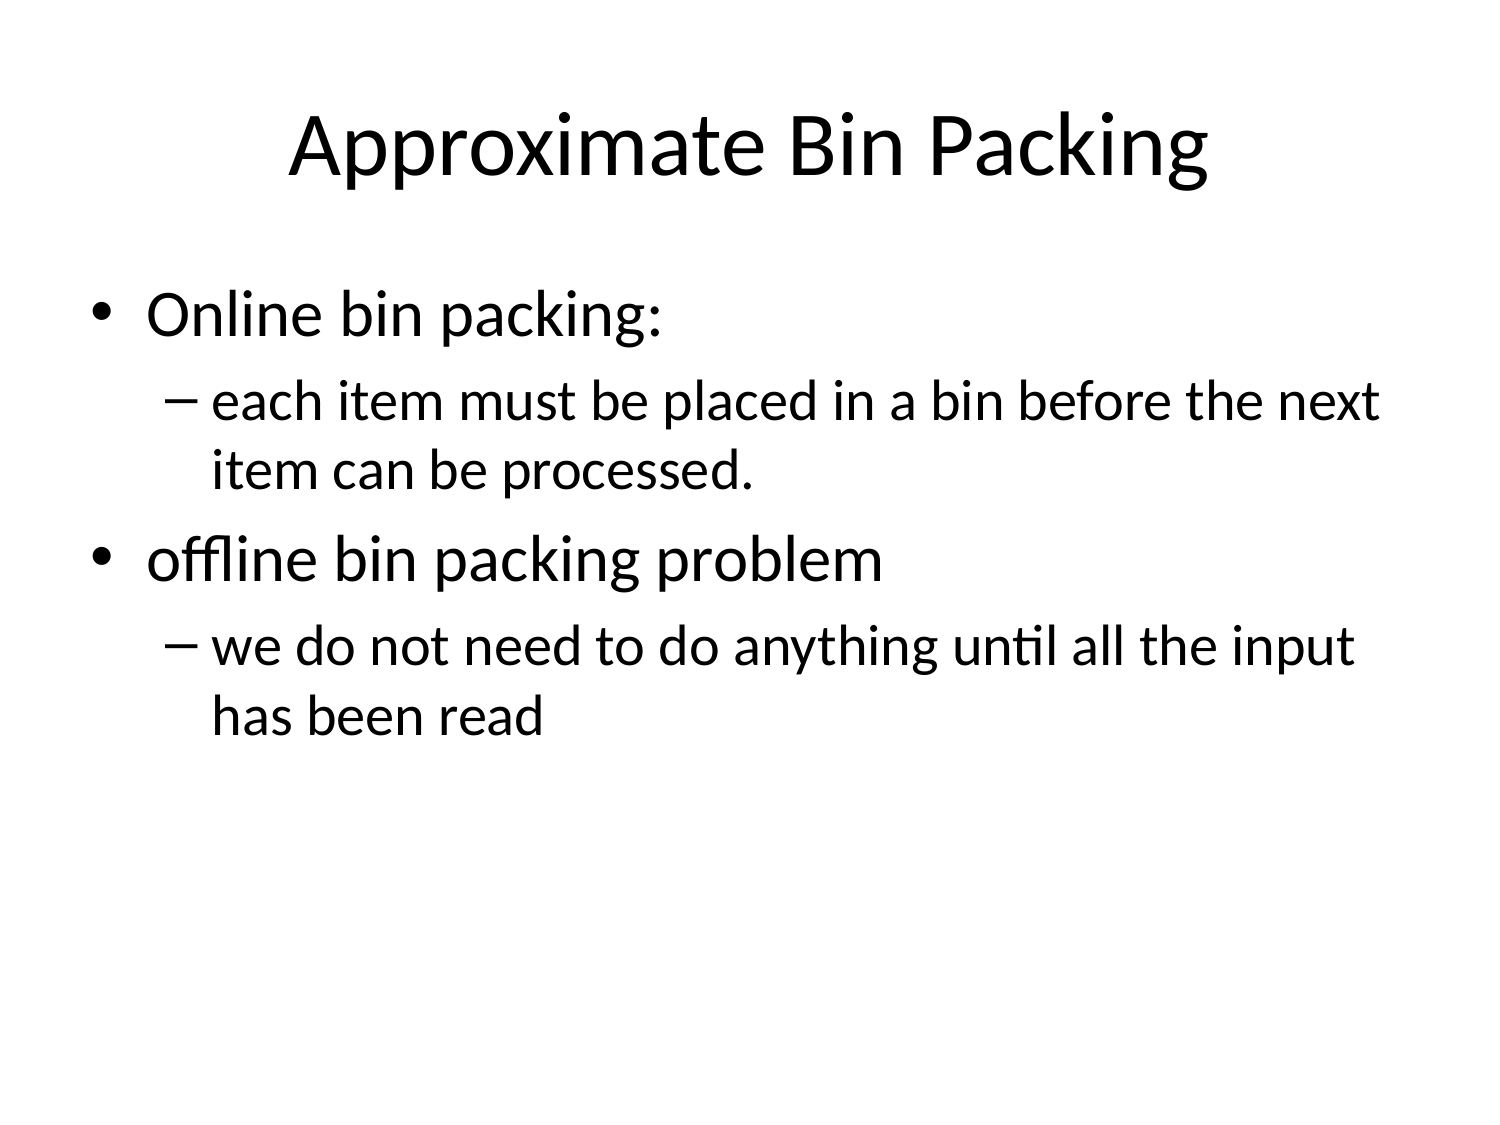

# Approximate Bin Packing
Online bin packing:
each item must be placed in a bin before the next item can be processed.
offline bin packing problem
we do not need to do anything until all the input has been read